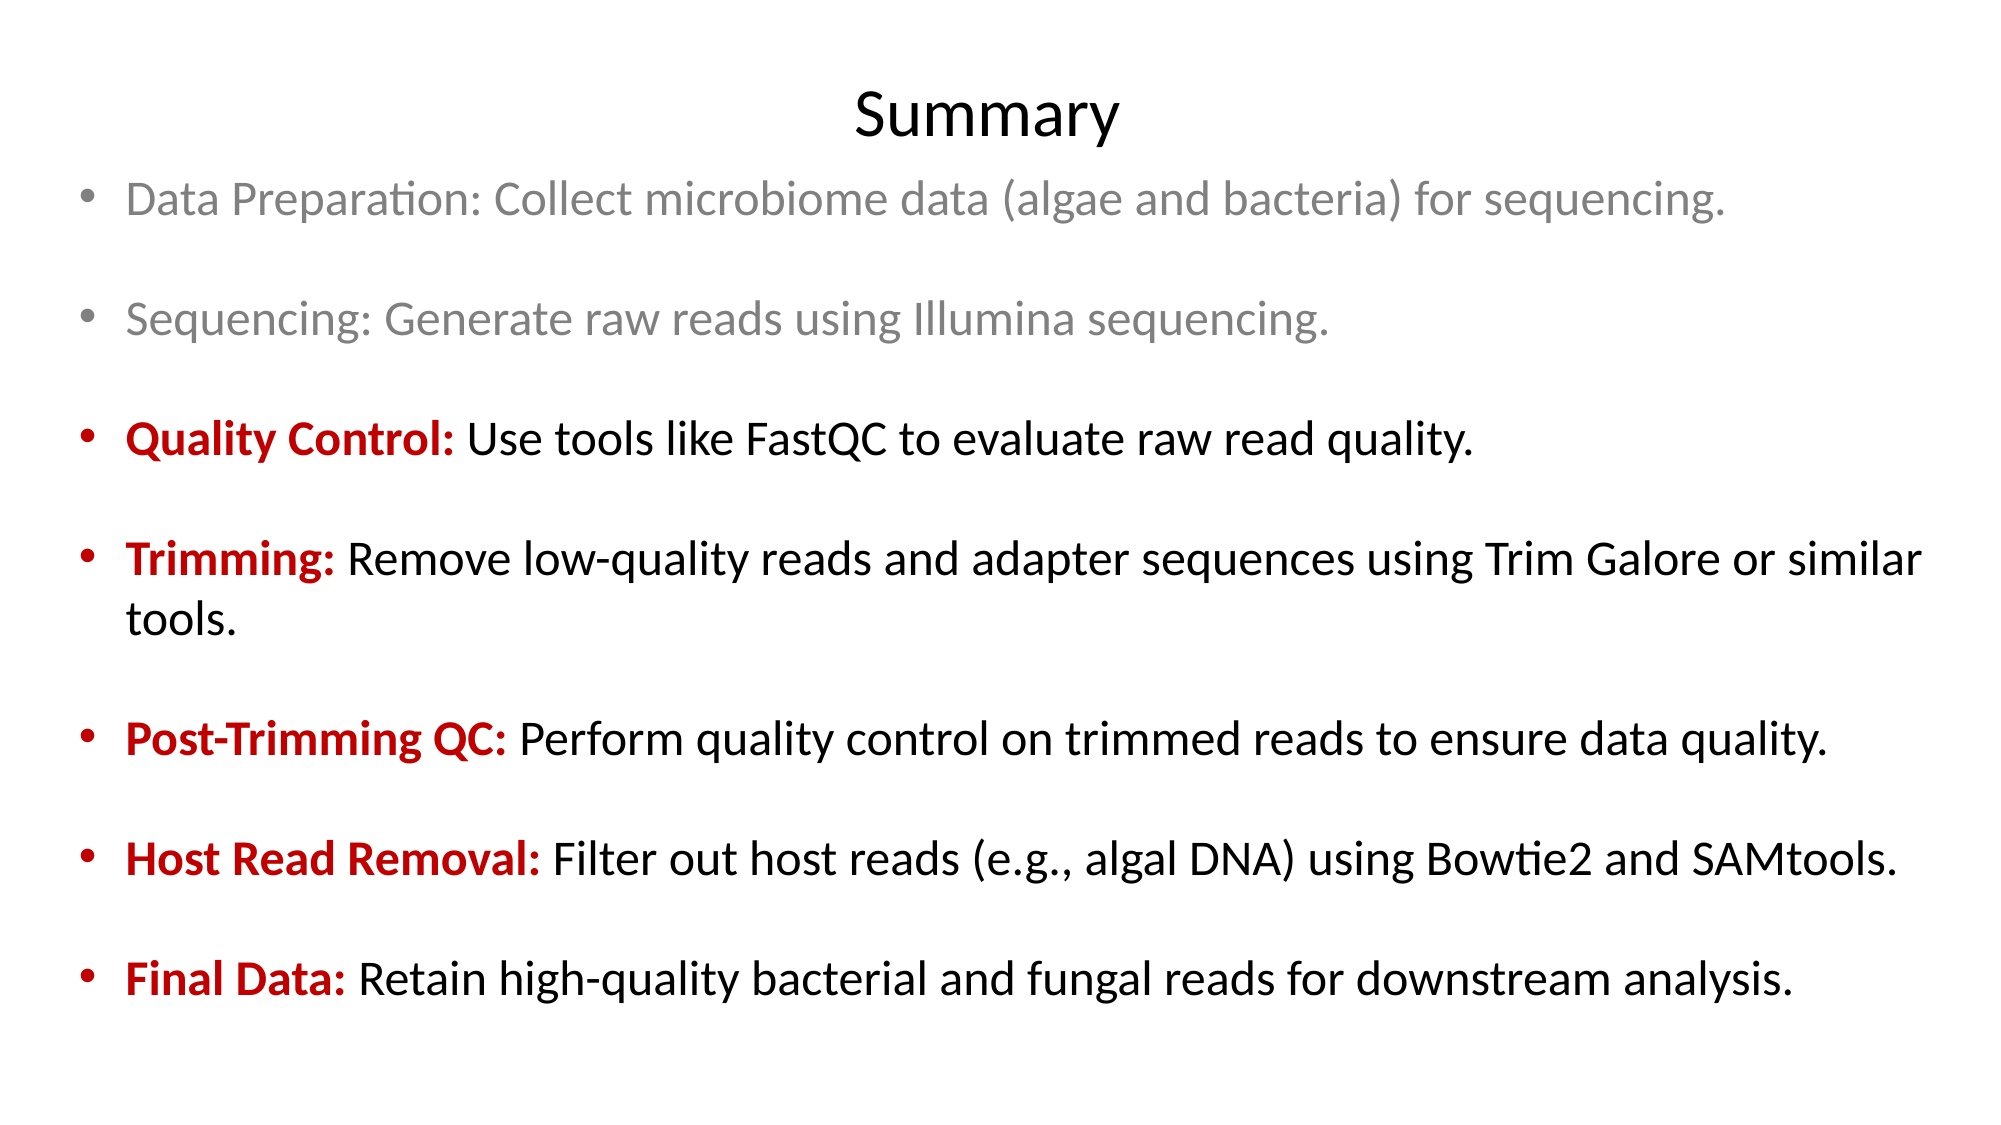

# Summary
Data Preparation: Collect microbiome data (algae and bacteria) for sequencing.

Sequencing: Generate raw reads using Illumina sequencing.

Quality Control: Use tools like FastQC to evaluate raw read quality.

Trimming: Remove low-quality reads and adapter sequences using Trim Galore or similar tools.

Post-Trimming QC: Perform quality control on trimmed reads to ensure data quality.

Host Read Removal: Filter out host reads (e.g., algal DNA) using Bowtie2 and SAMtools.

Final Data: Retain high-quality bacterial and fungal reads for downstream analysis.